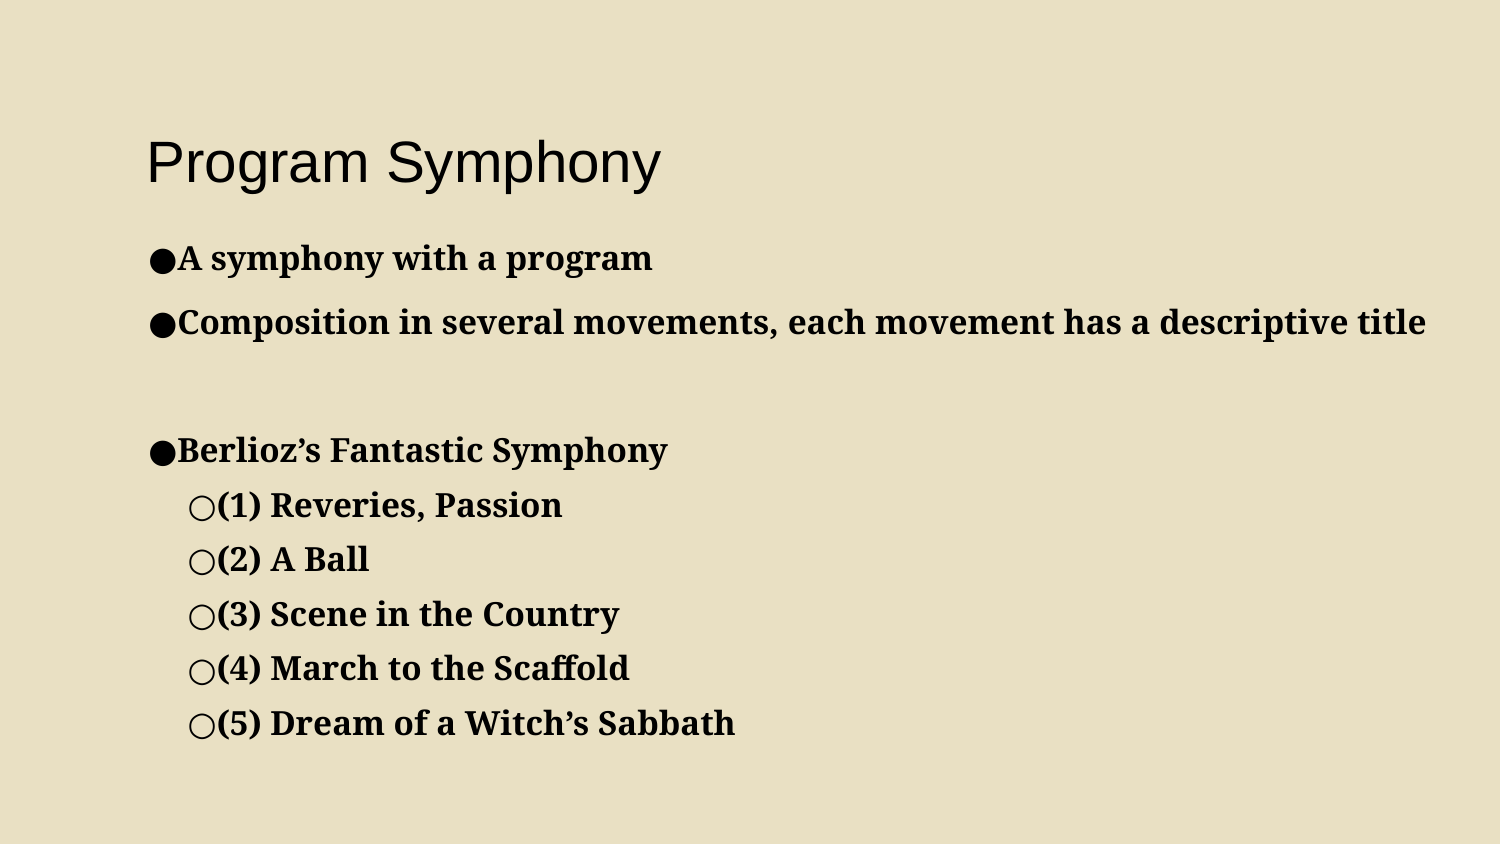

# Program Symphony
A symphony with a program
Composition in several movements, each movement has a descriptive title

Berlioz’s Fantastic Symphony
(1) Reveries, Passion
(2) A Ball
(3) Scene in the Country
(4) March to the Scaffold
(5) Dream of a Witch’s Sabbath